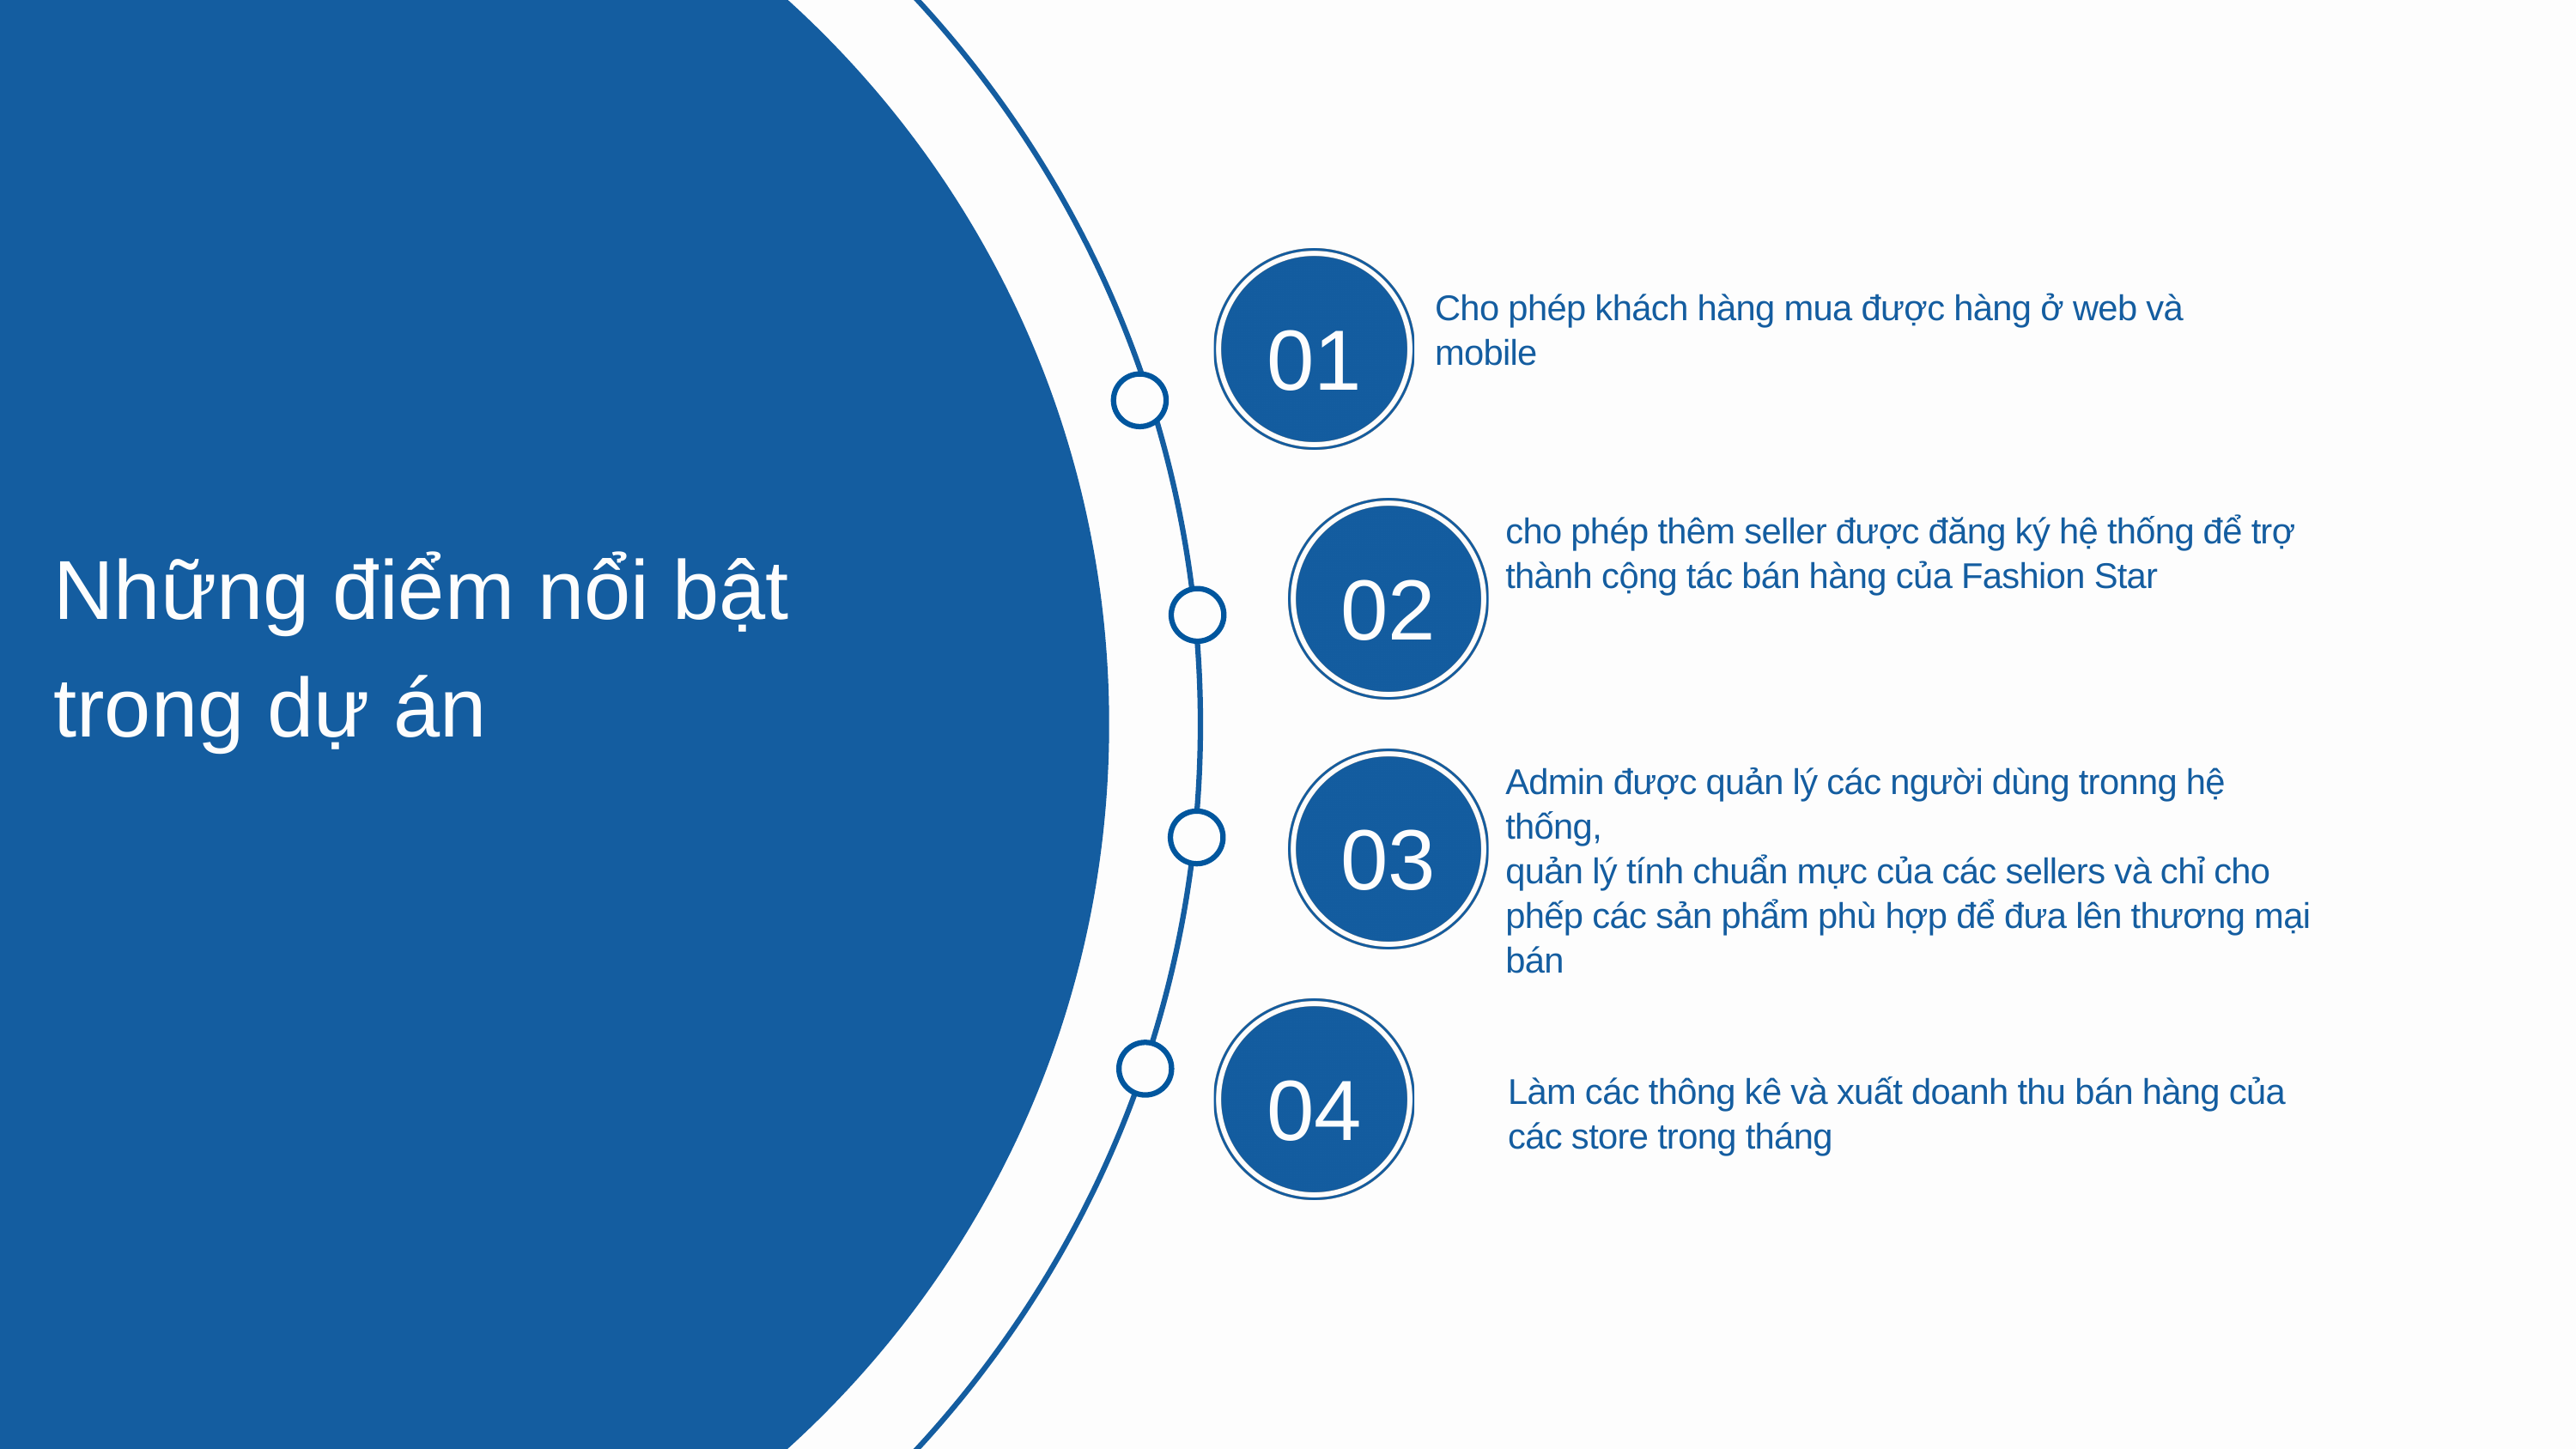

Cho phép khách hàng mua được hàng ở web và mobile
01

cho phép thêm seller được đăng ký hệ thống để trợ thành cộng tác bán hàng của Fashion Star
Những điểm nổi bật trong dự án
02

Admin được quản lý các người dùng tronng hệ thống,
quản lý tính chuẩn mực của các sellers và chỉ cho phếp các sản phẩm phù hợp để đưa lên thương mại bán
03

04

Làm các thông kê và xuất doanh thu bán hàng của các store trong tháng